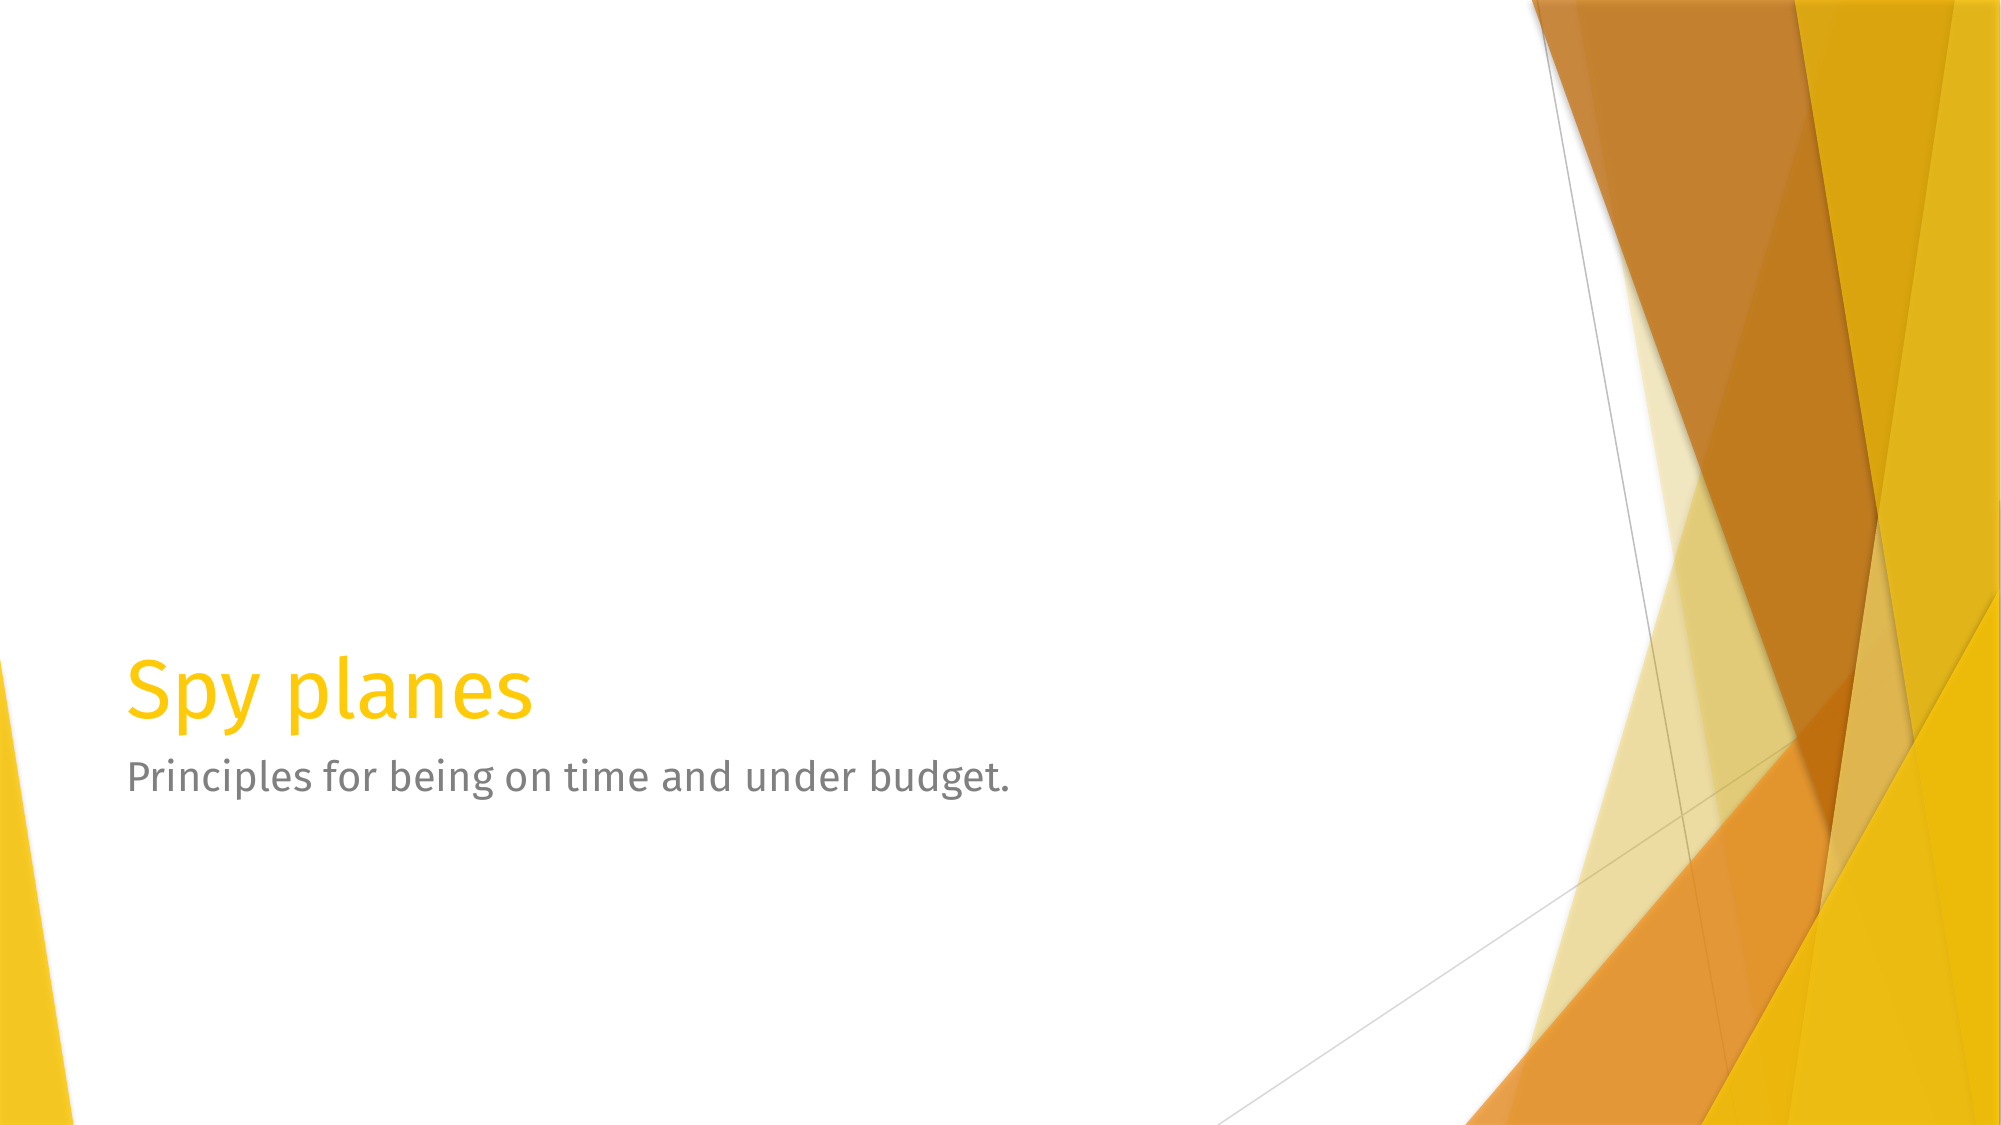

# Spy planes
Principles for being on time and under budget.